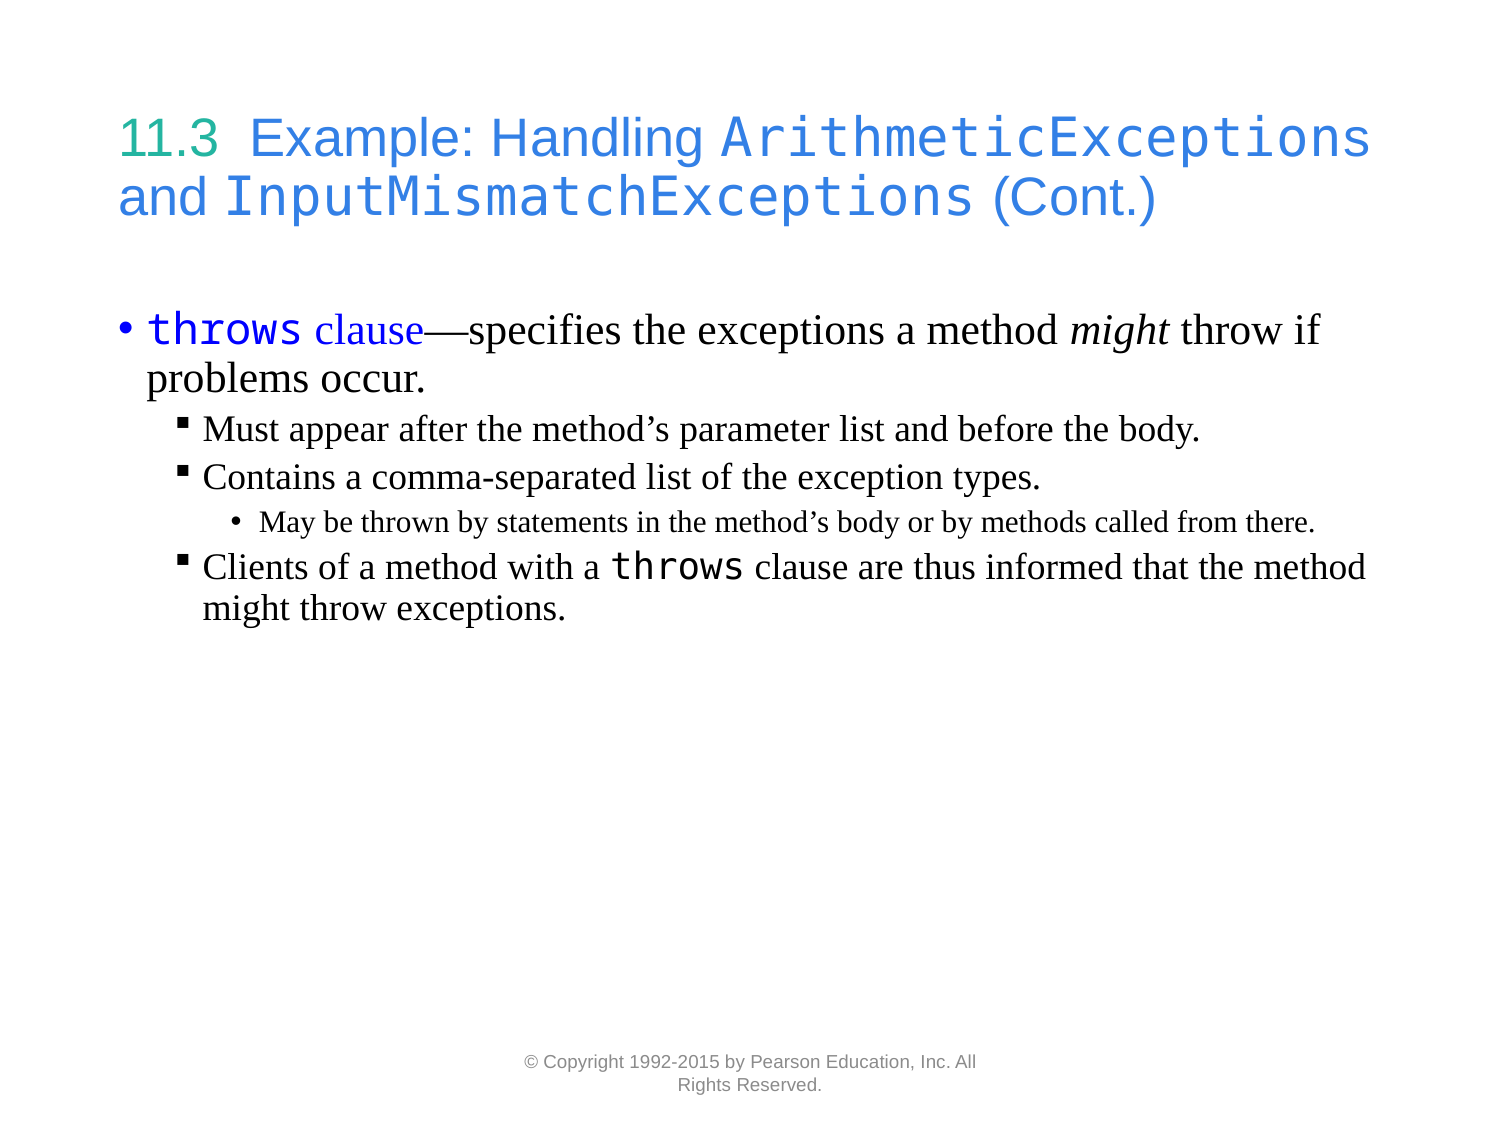

# 11.3  Example: Handling ArithmeticExceptions and InputMismatchExceptions (Cont.)
throws clause—specifies the exceptions a method might throw if problems occur.
Must appear after the method’s parameter list and before the body.
Contains a comma-separated list of the exception types.
May be thrown by statements in the method’s body or by methods called from there.
Clients of a method with a throws clause are thus informed that the method might throw exceptions.
© Copyright 1992-2015 by Pearson Education, Inc. All Rights Reserved.